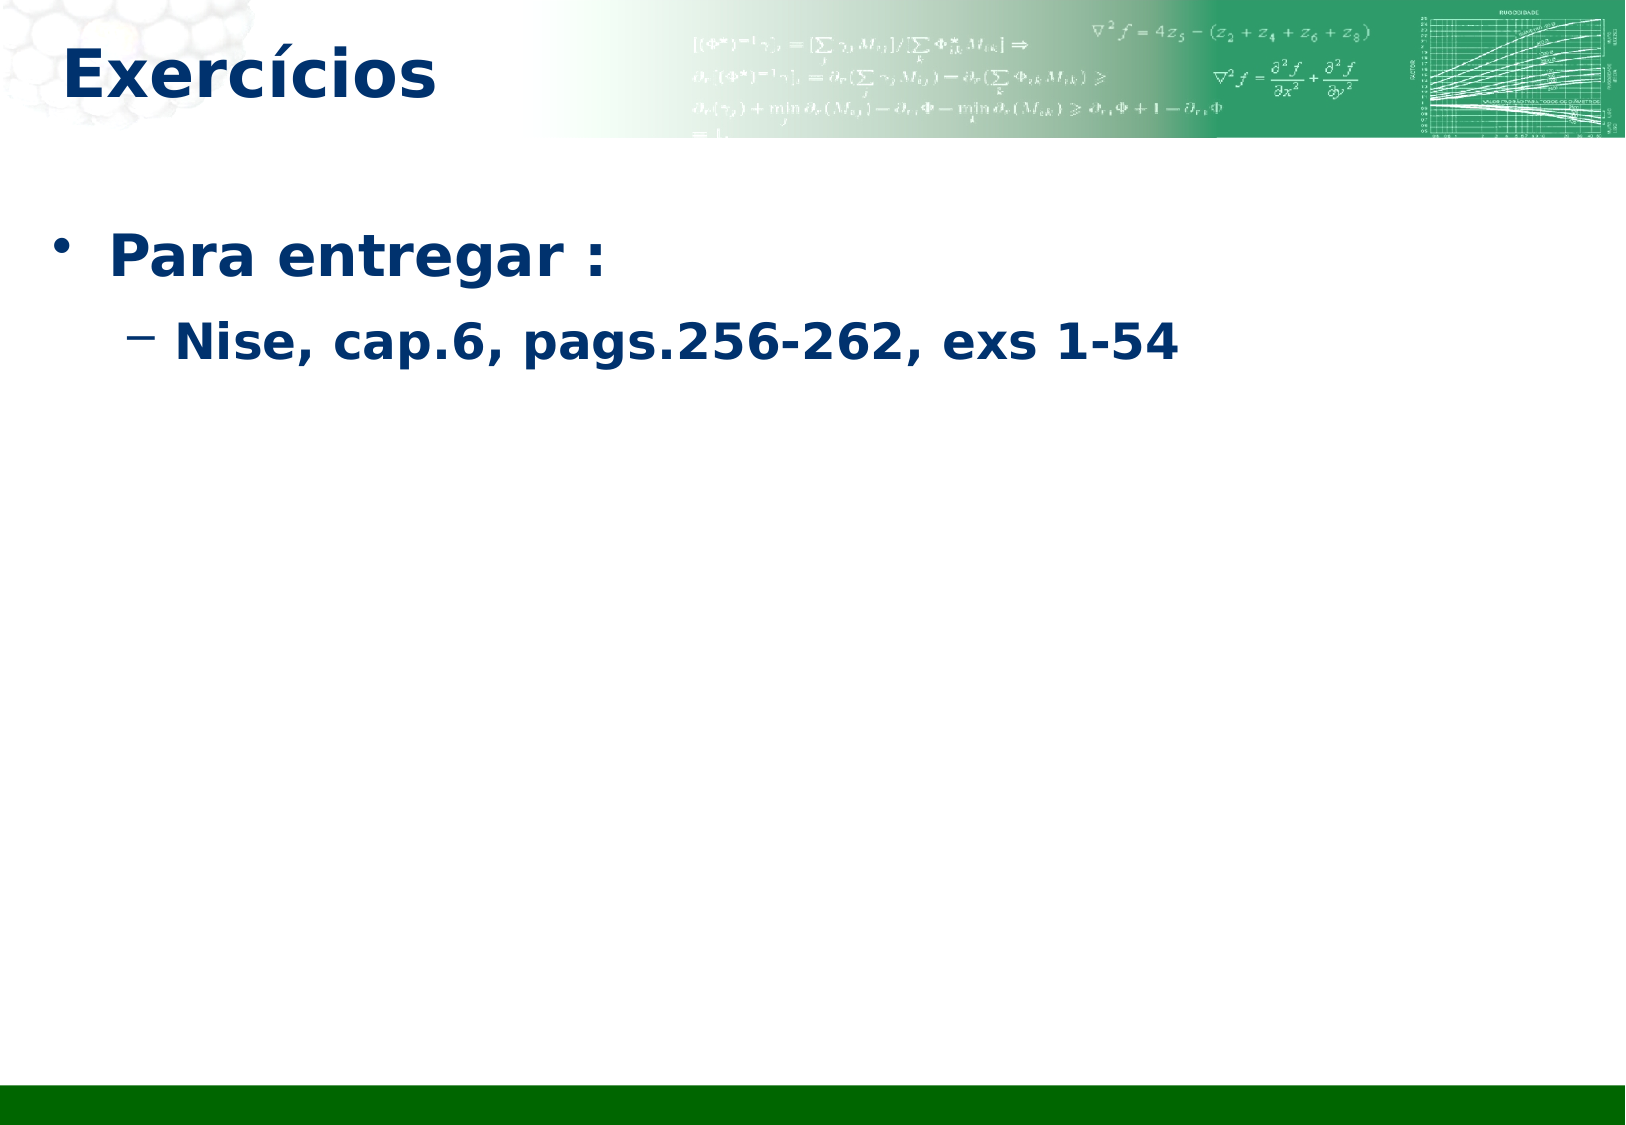

# Exercícios
Para entregar :
Nise, cap.6, pags.256-262, exs 1-54